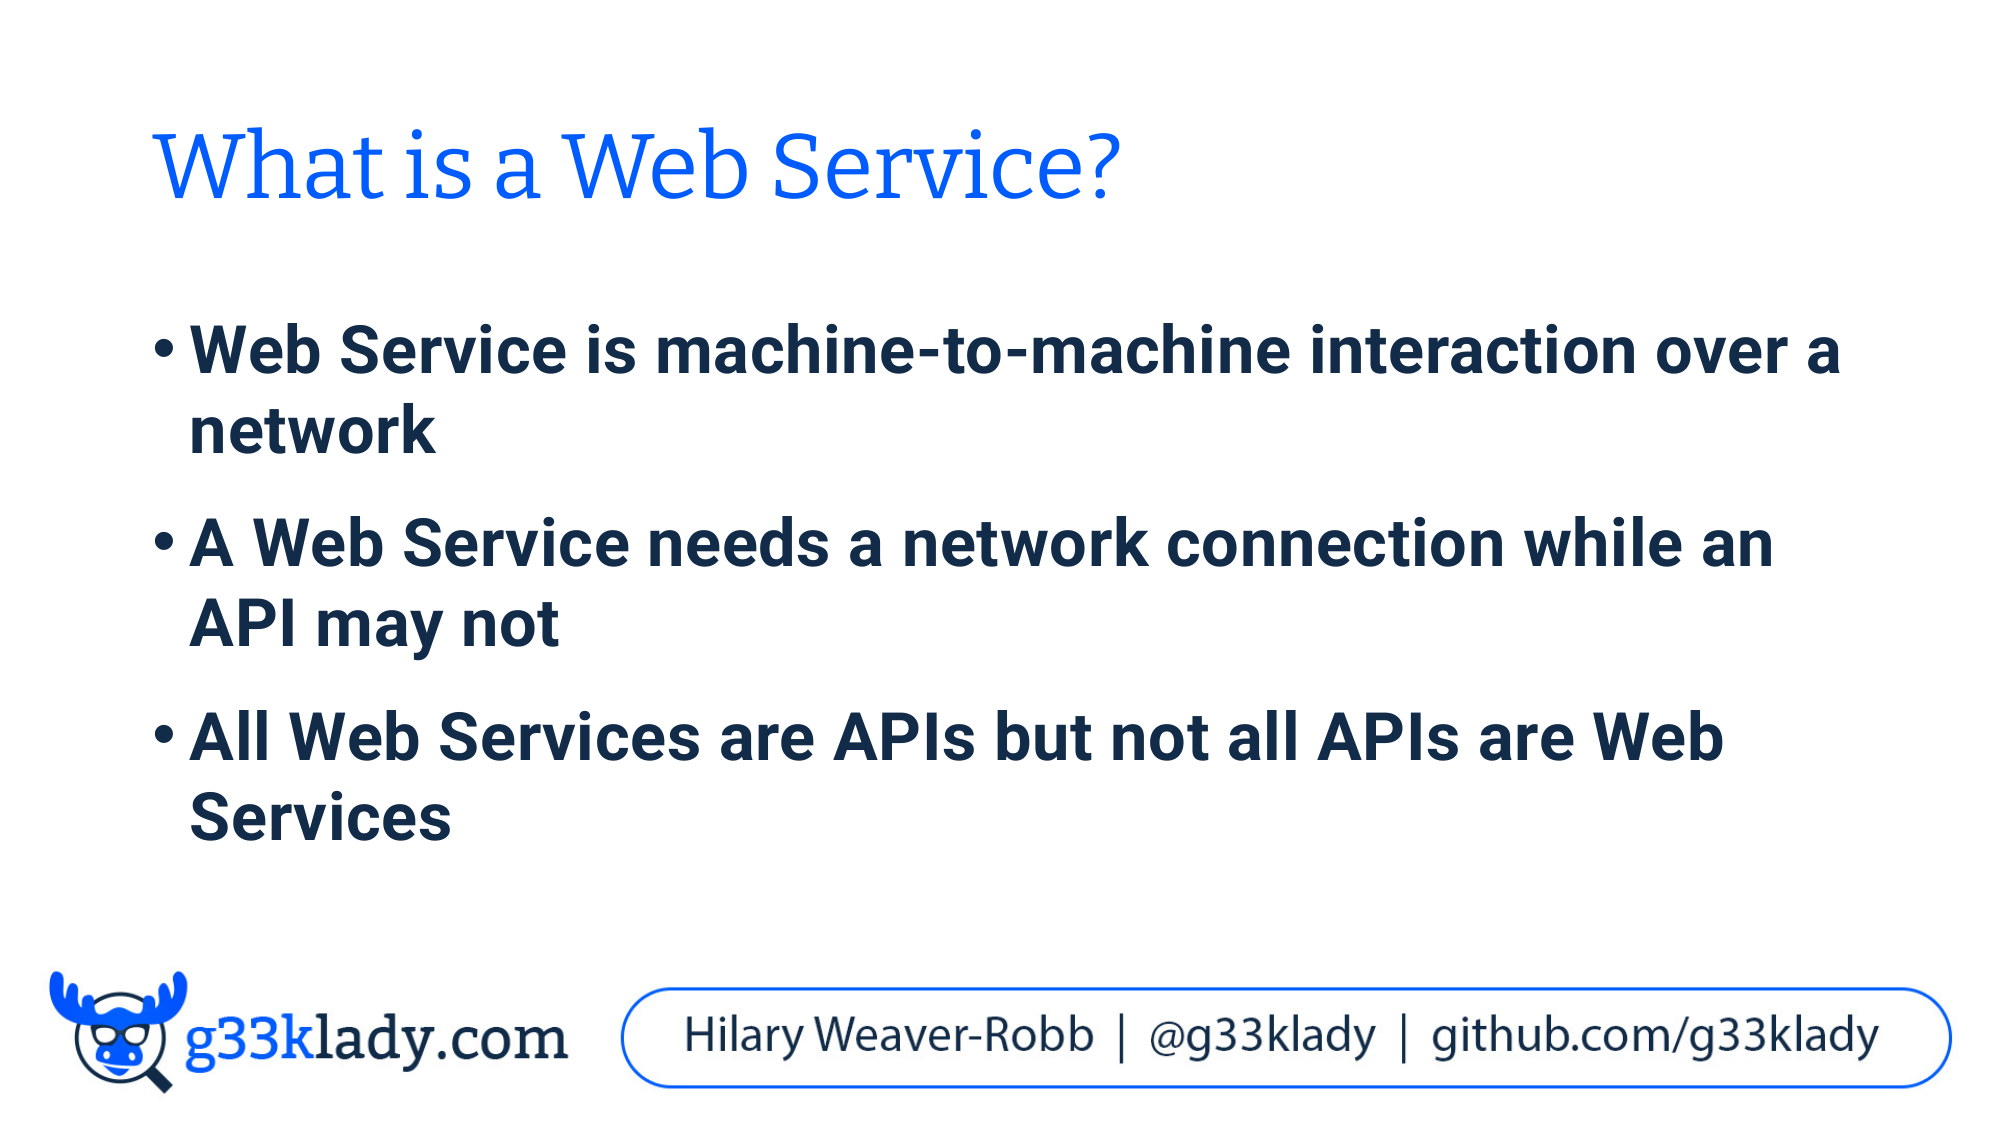

# What is a Web Service?
Web Service is machine-to-machine interaction over a network
A Web Service needs a network connection while an API may not
All Web Services are APIs but not all APIs are Web Services